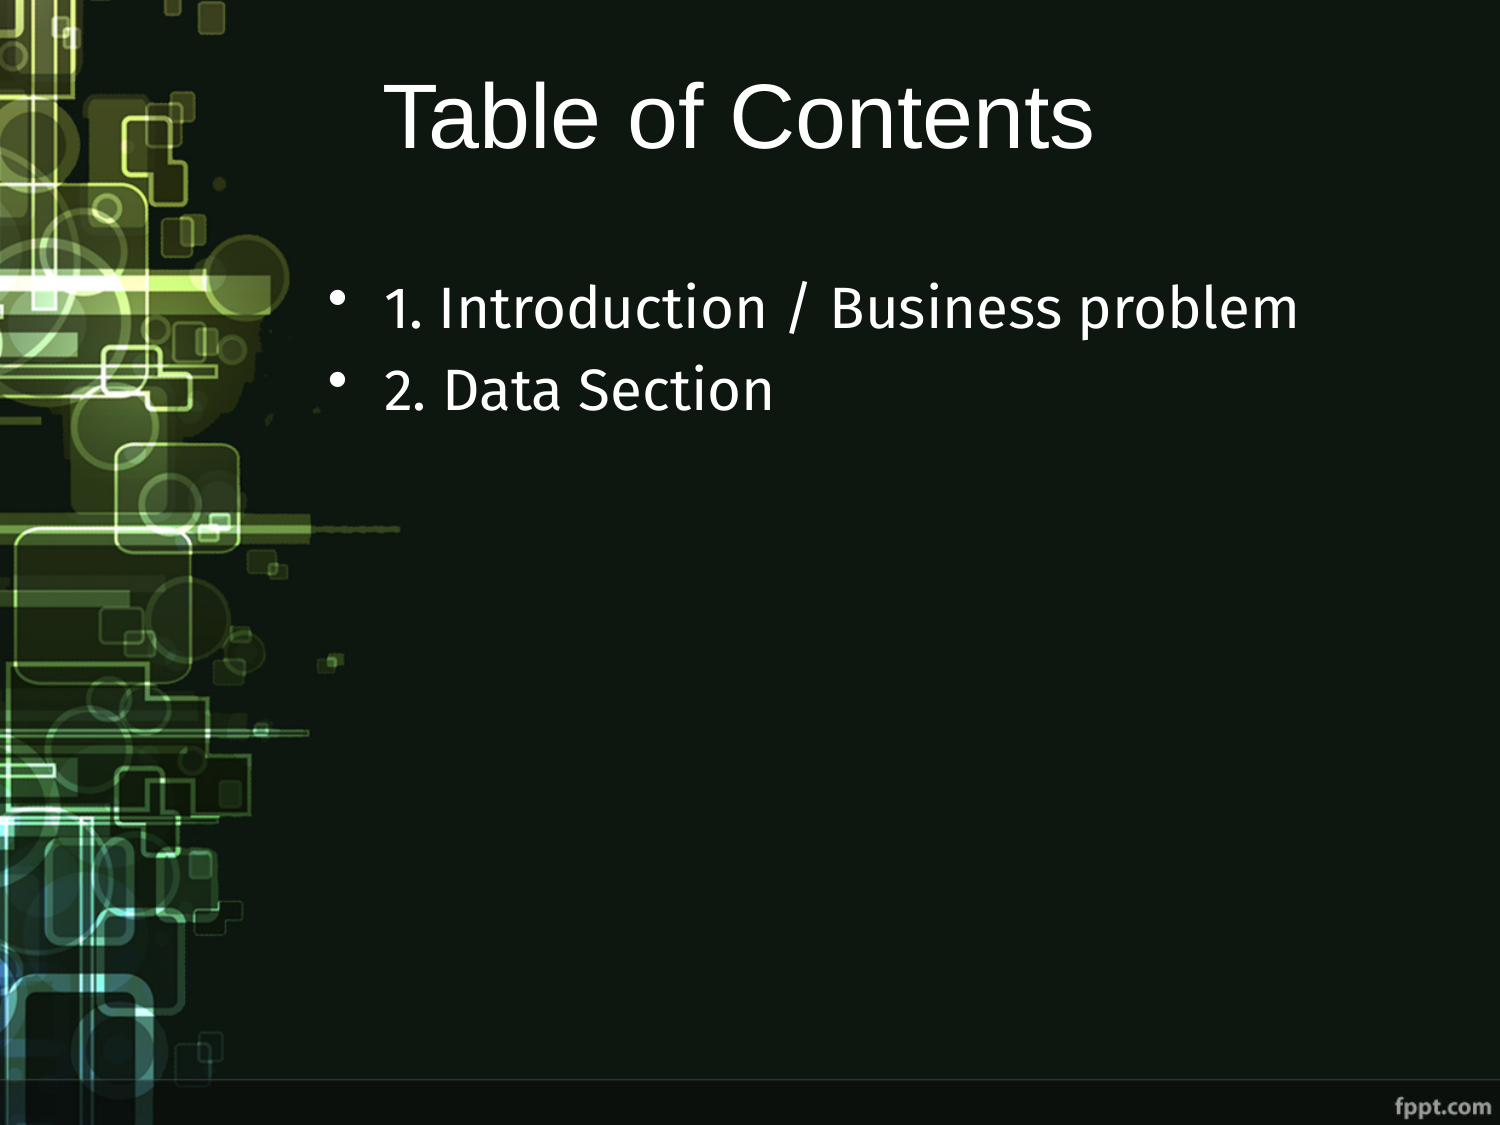

# Table of Contents
1. Introduction / Business problem
2. Data Section